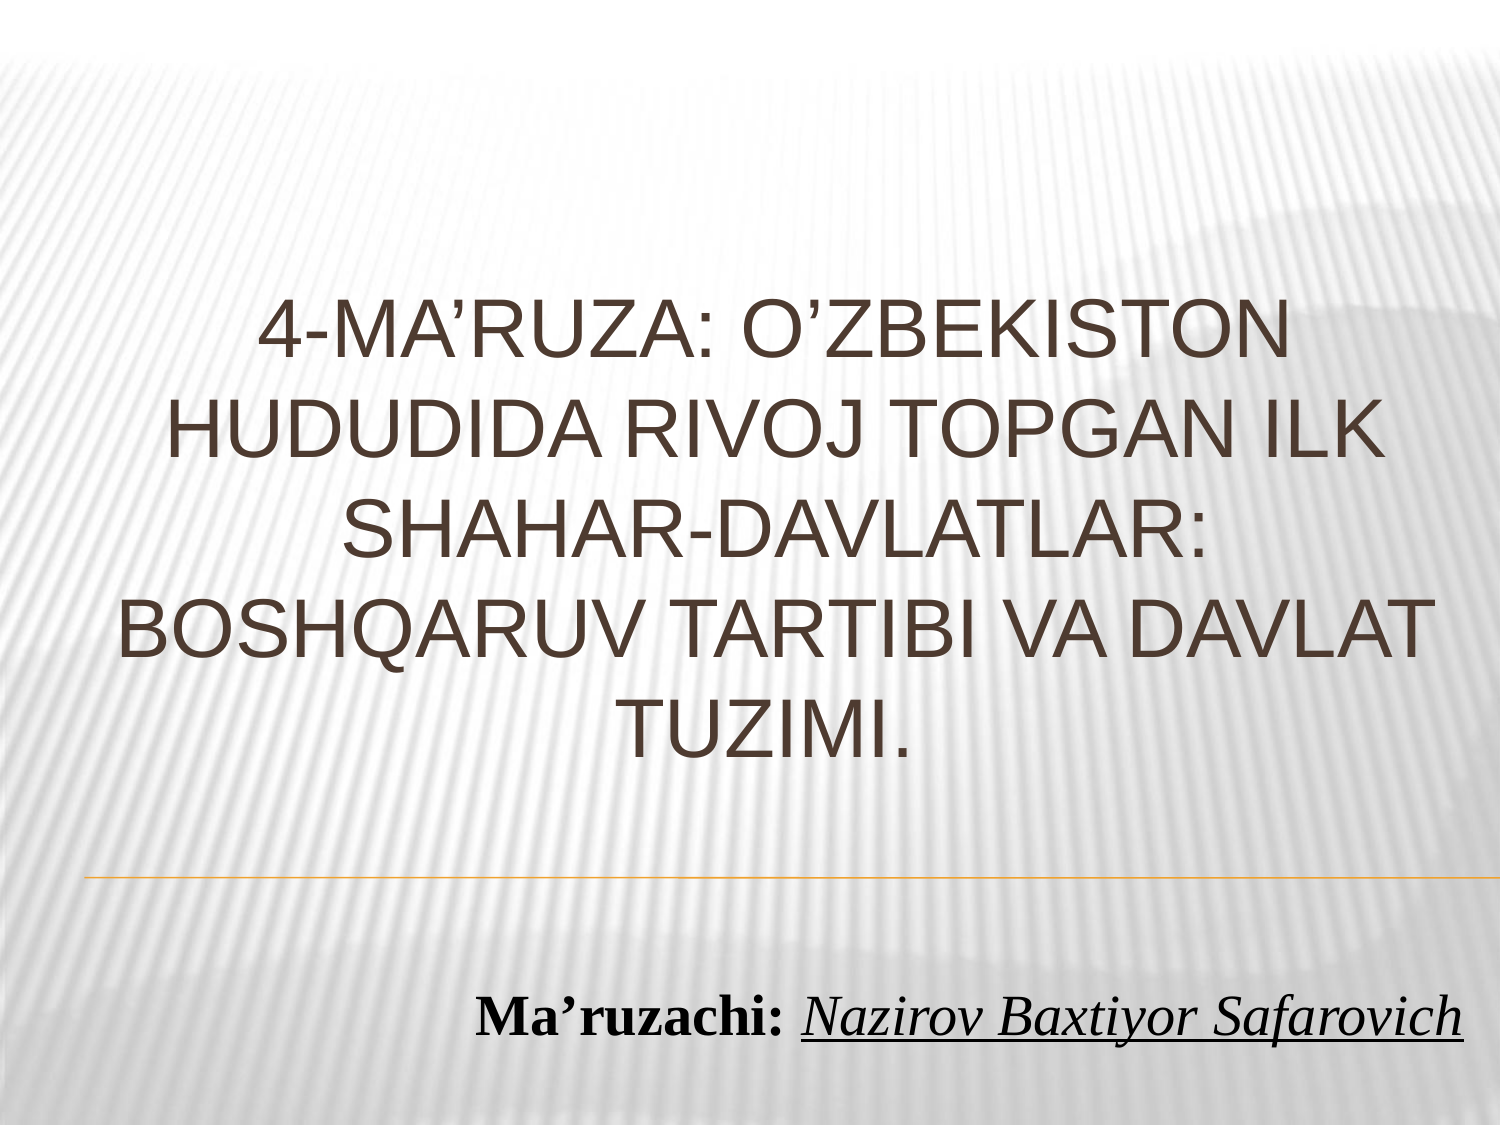

# 4-ma’ruza: O’zbekiston hududida rivoj topgan ilk shahar-davlatlar: boshqaruv tartibi va davlat tuzimi.
Ma’ruzachi: Nazirov Baxtiyor Safarovich